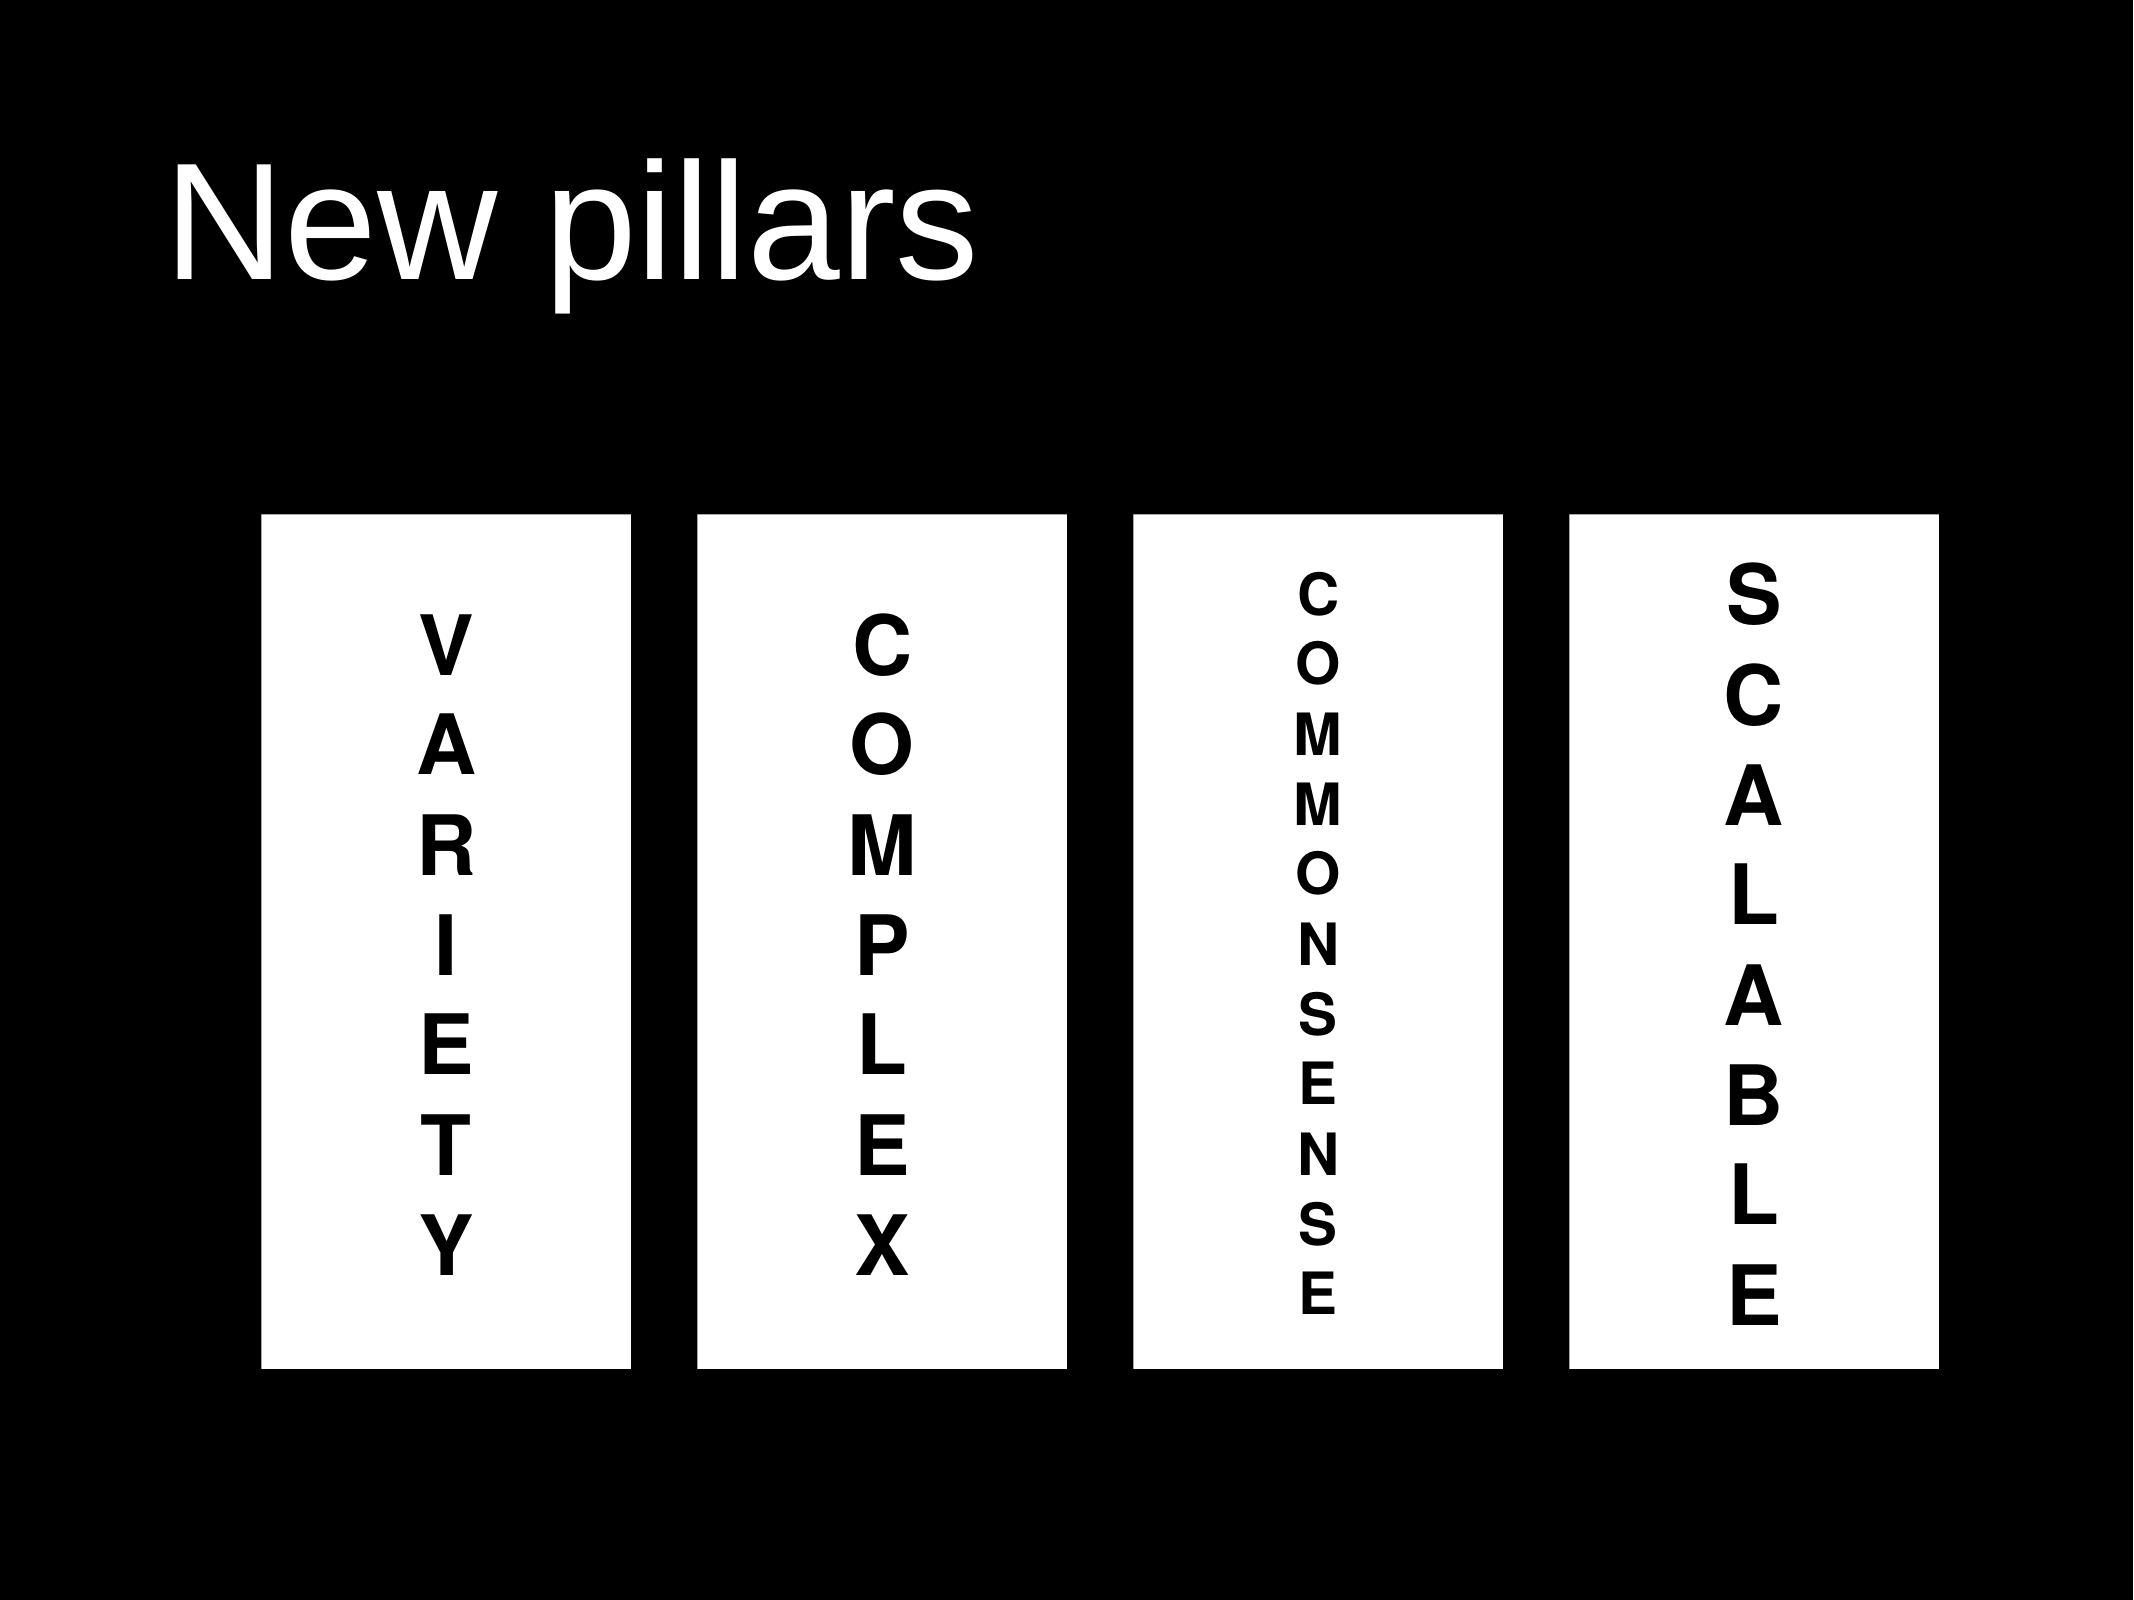

# New pillars

S
C
A
L
A
B
L
E
C
O
M
M
O
N
S
E
N
S
E
V
A
R
I
E
T
Y
C
O
M
P
L
E
X